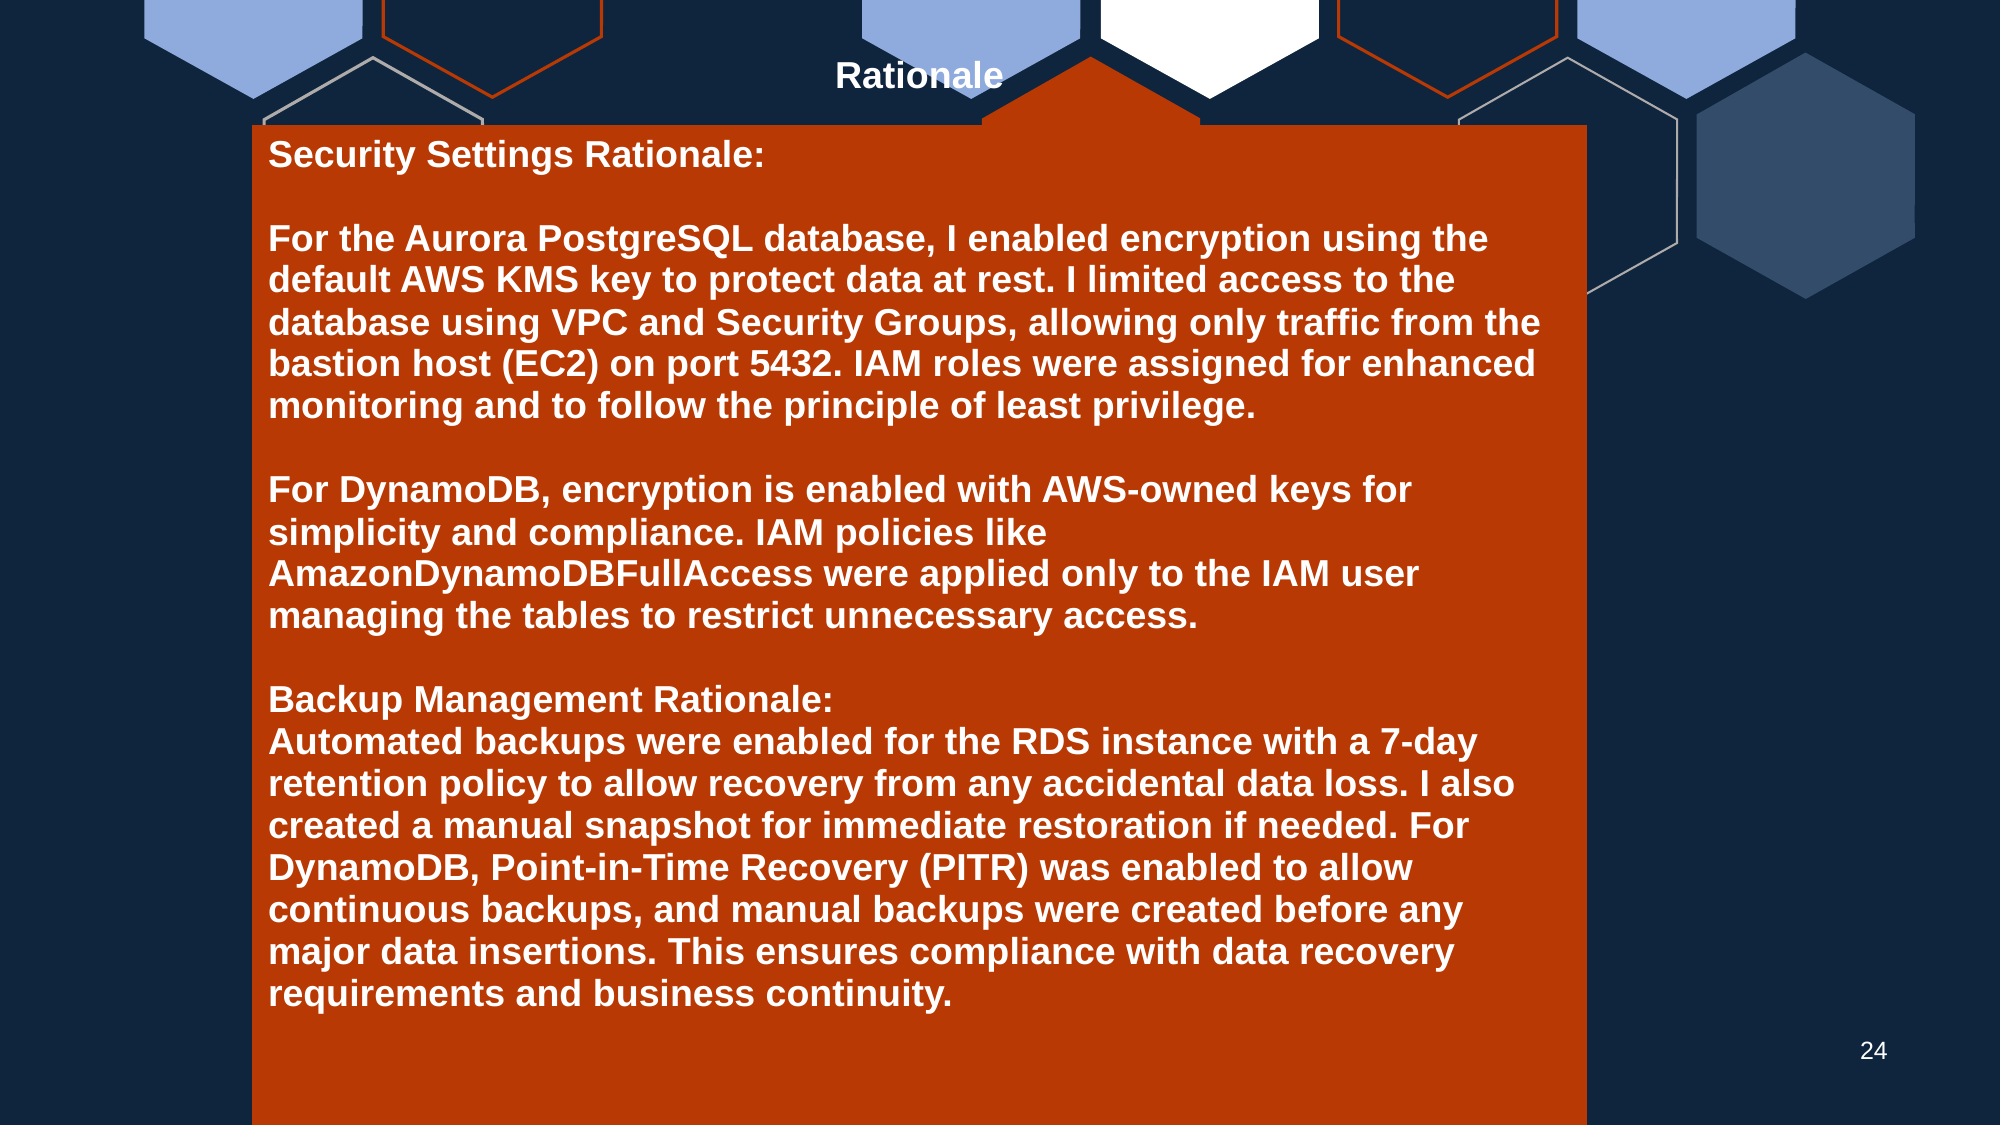

Rationale
| Security Settings Rationale: For the Aurora PostgreSQL database, I enabled encryption using the default AWS KMS key to protect data at rest. I limited access to the database using VPC and Security Groups, allowing only traffic from the bastion host (EC2) on port 5432. IAM roles were assigned for enhanced monitoring and to follow the principle of least privilege. For DynamoDB, encryption is enabled with AWS-owned keys for simplicity and compliance. IAM policies like AmazonDynamoDBFullAccess were applied only to the IAM user managing the tables to restrict unnecessary access. Backup Management Rationale: Automated backups were enabled for the RDS instance with a 7-day retention policy to allow recovery from any accidental data loss. I also created a manual snapshot for immediate restoration if needed. For DynamoDB, Point-in-Time Recovery (PITR) was enabled to allow continuous backups, and manual backups were created before any major data insertions. This ensures compliance with data recovery requirements and business continuity. |
| --- |

24